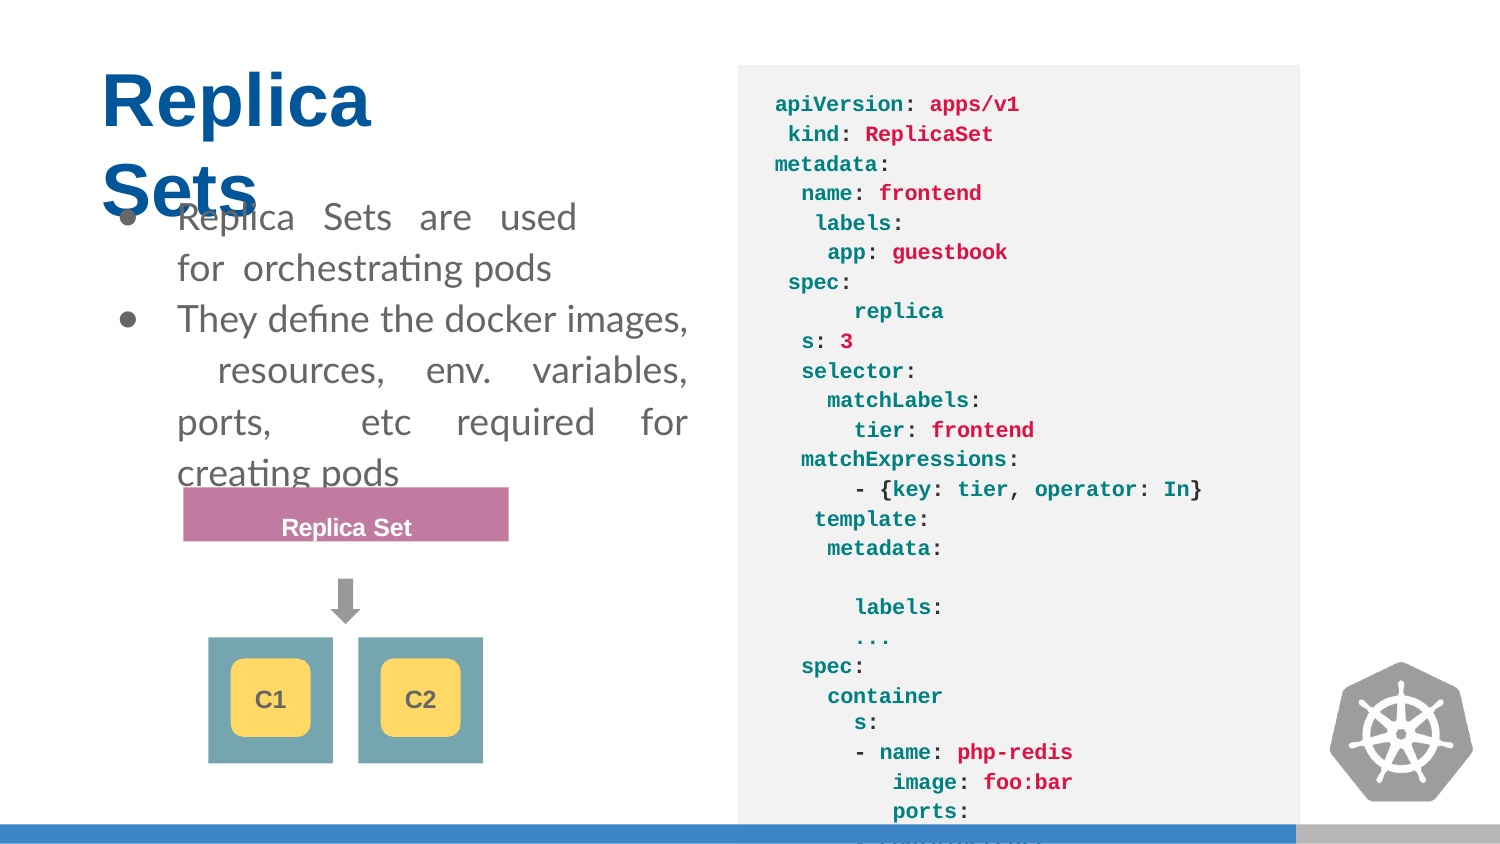

# Replica Sets
apiVersion: apps/v1  kind: ReplicaSet  metadata:
name: frontend  labels:
app: guestbook  spec:
replicas: 3  selector:
matchLabels:  tier: frontend
matchExpressions:
- {key: tier, operator: In}  template:
metadata:  labels:
...
spec:
containers:
- name: php-redis  image: foo:bar  ports:
- containerPort: 80
Replica Sets are used for  orchestrating pods
They define the docker images,  resources, env. variables, ports,  etc required for creating pods
Replica Set

C1

C2